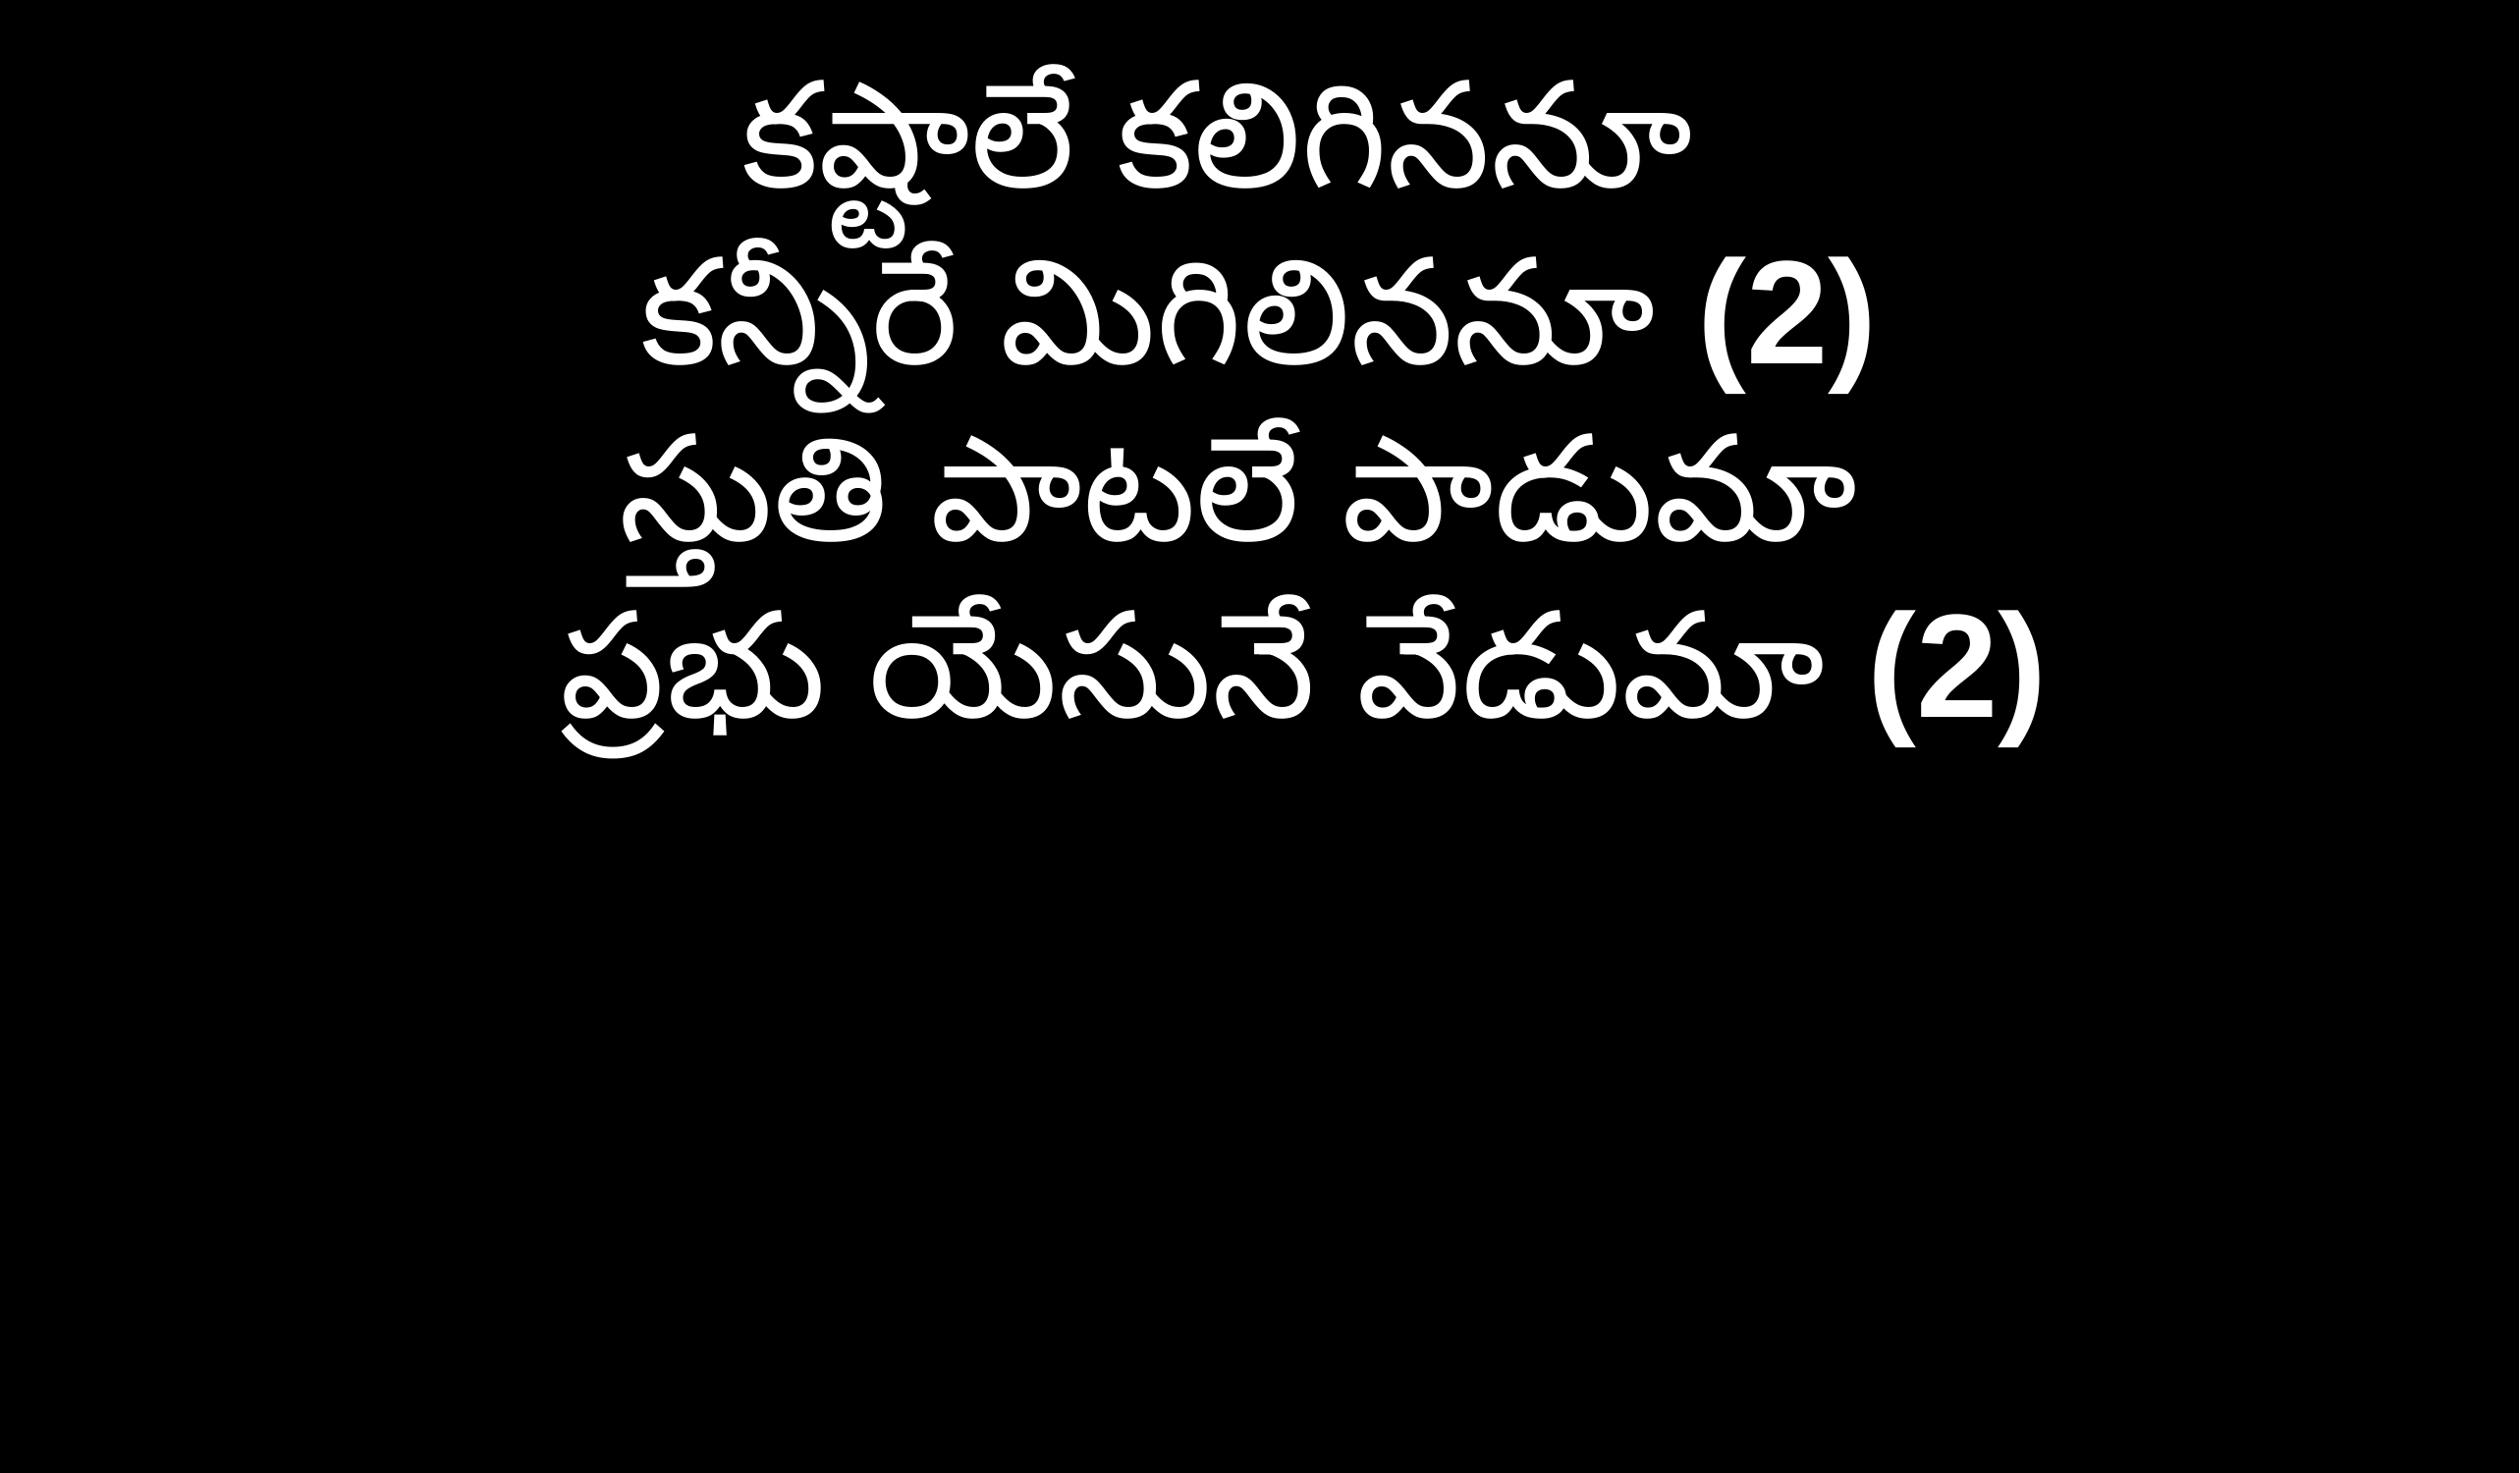

కష్టాలే కలిగిననూ
కన్నీరే మిగిలిననూ (2)
స్తుతి పాటలే పాడుమా
          ప్రభు యేసునే వేడుమా (2)